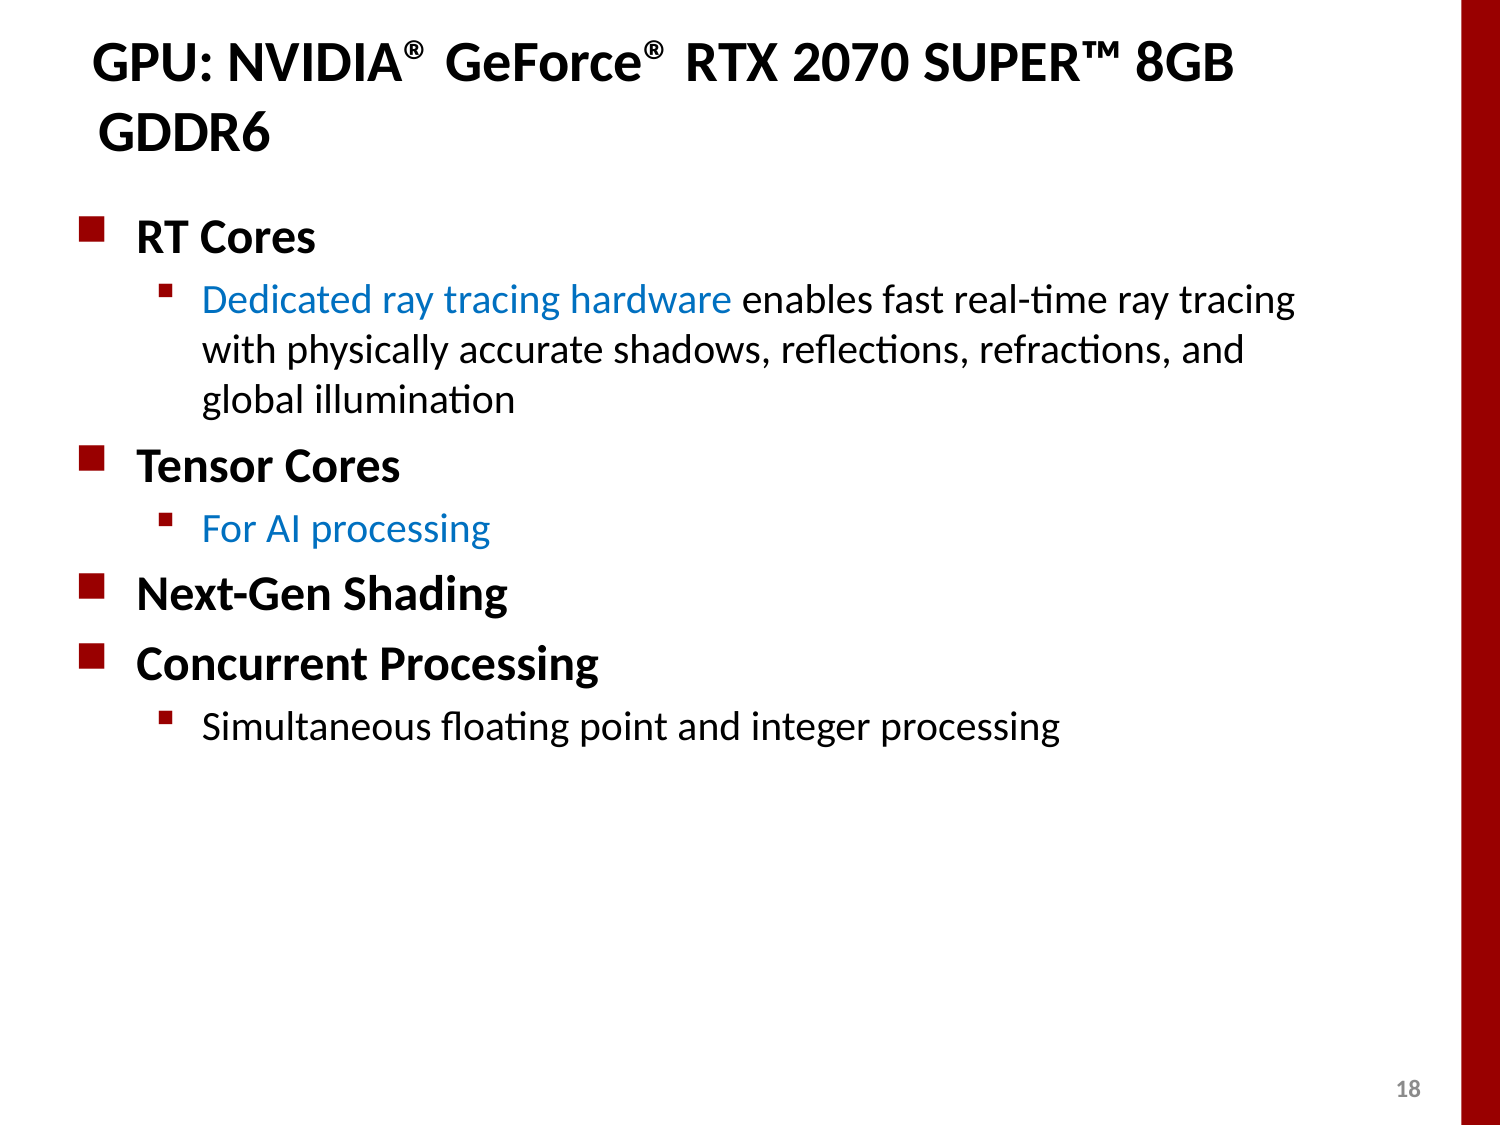

# GPU: NVIDIA® GeForce® RTX 2070 SUPER™ 8GB GDDR6
RT Cores
Dedicated ray tracing hardware enables fast real-time ray tracing with physically accurate shadows, reflections, refractions, and global illumination
Tensor Cores
For AI processing
Next-Gen Shading
Concurrent Processing
Simultaneous floating point and integer processing